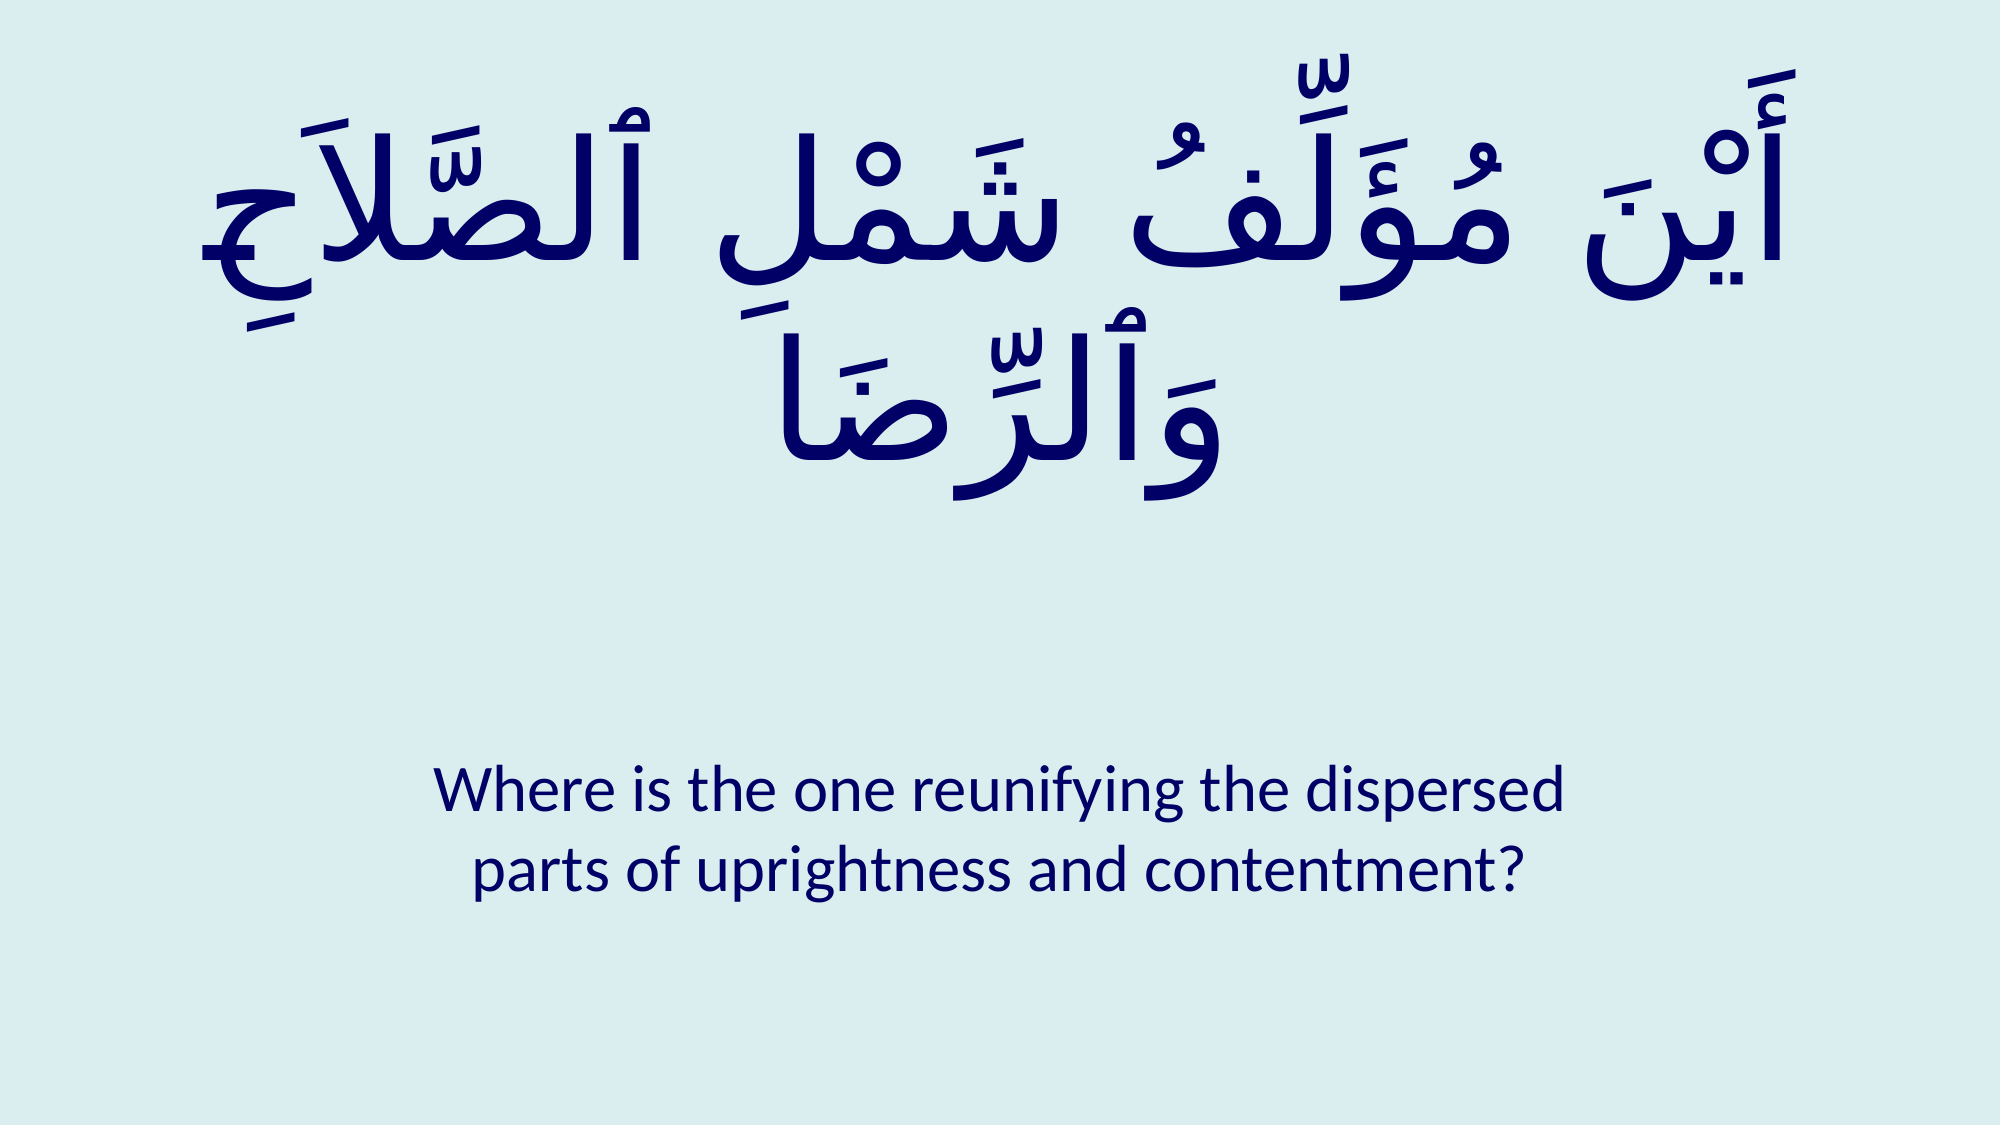

# أَيْنَ مُؤَلِّفُ شَمْلِ ٱلصَّلاَحِ وَٱلرِّضَا
Where is the one reunifying the dispersed parts of uprightness and contentment?